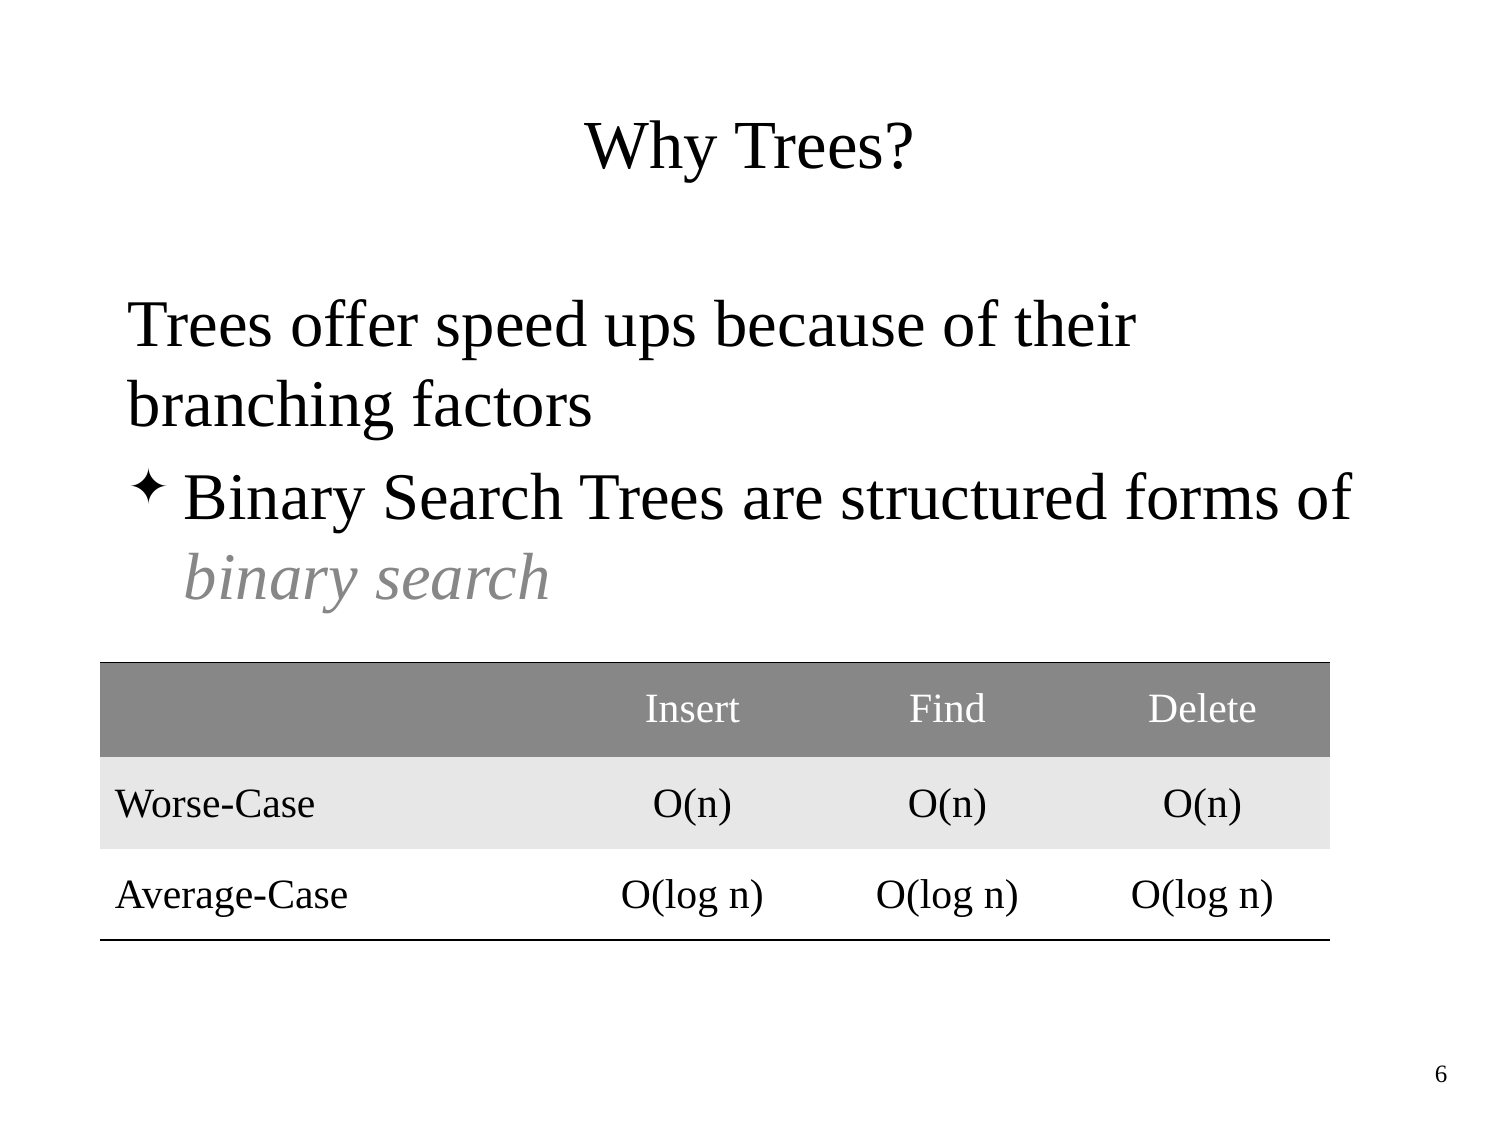

# Why Trees?
Trees offer speed ups because of their branching factors
Binary Search Trees are structured forms of binary search

Even a basic BST is fairly good
|  | Insert | Find | Delete |
| --- | --- | --- | --- |
| Worse-Case | O(n) | O(n) | O(n) |
| Average-Case | O(log n) | O(log n) | O(log n) |
6